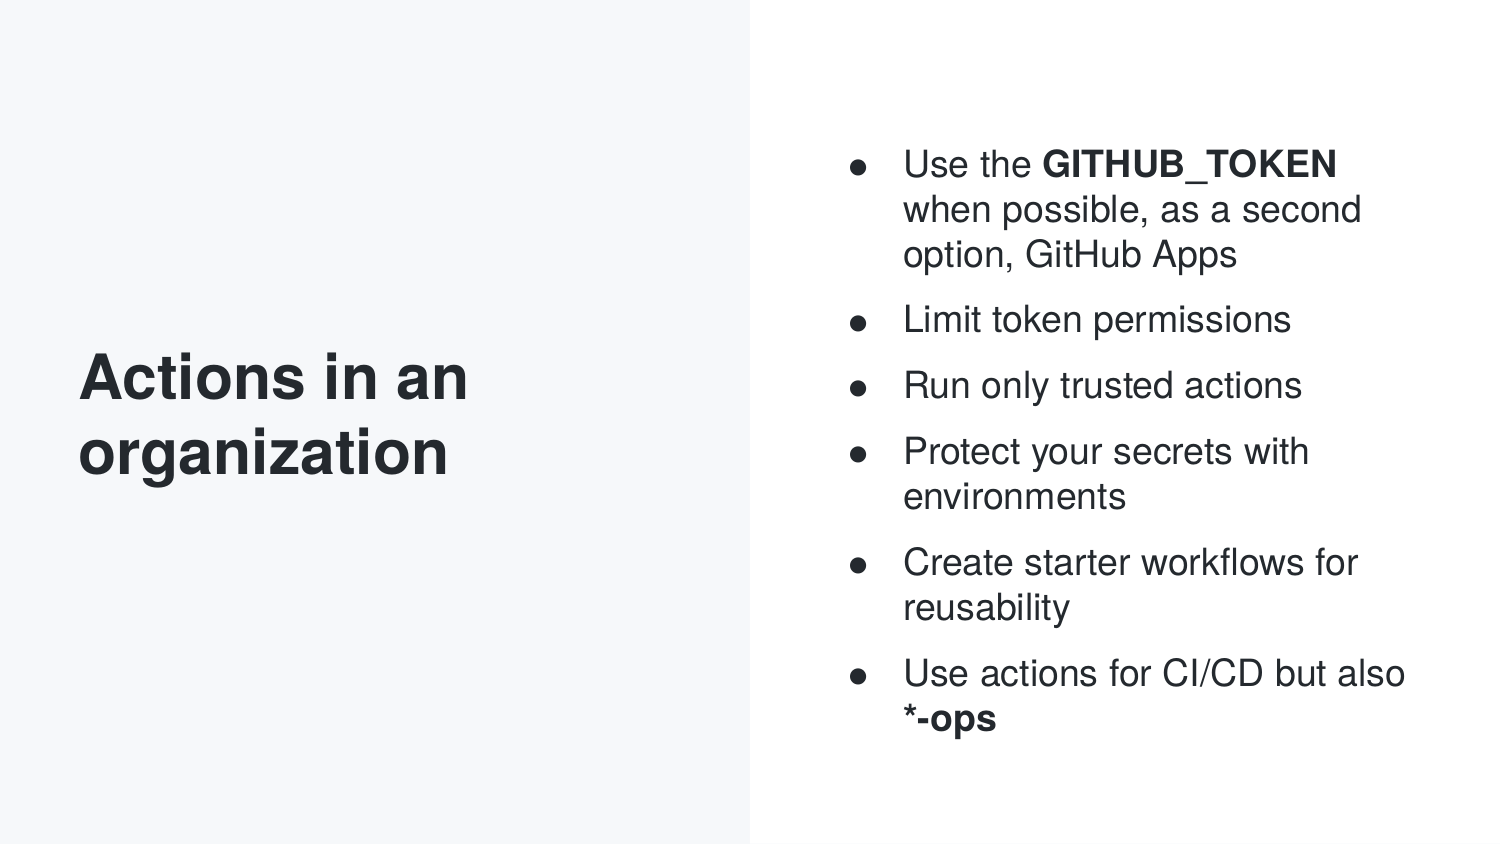

# Actions in an organization

Use the GITHUB_TOKEN when possible, as a second option, GitHub Apps
Limit token permissions
Run only trusted actions
Protect your secrets with environments
Create starter workflows for reusability
Use actions for CI/CD but also *-ops